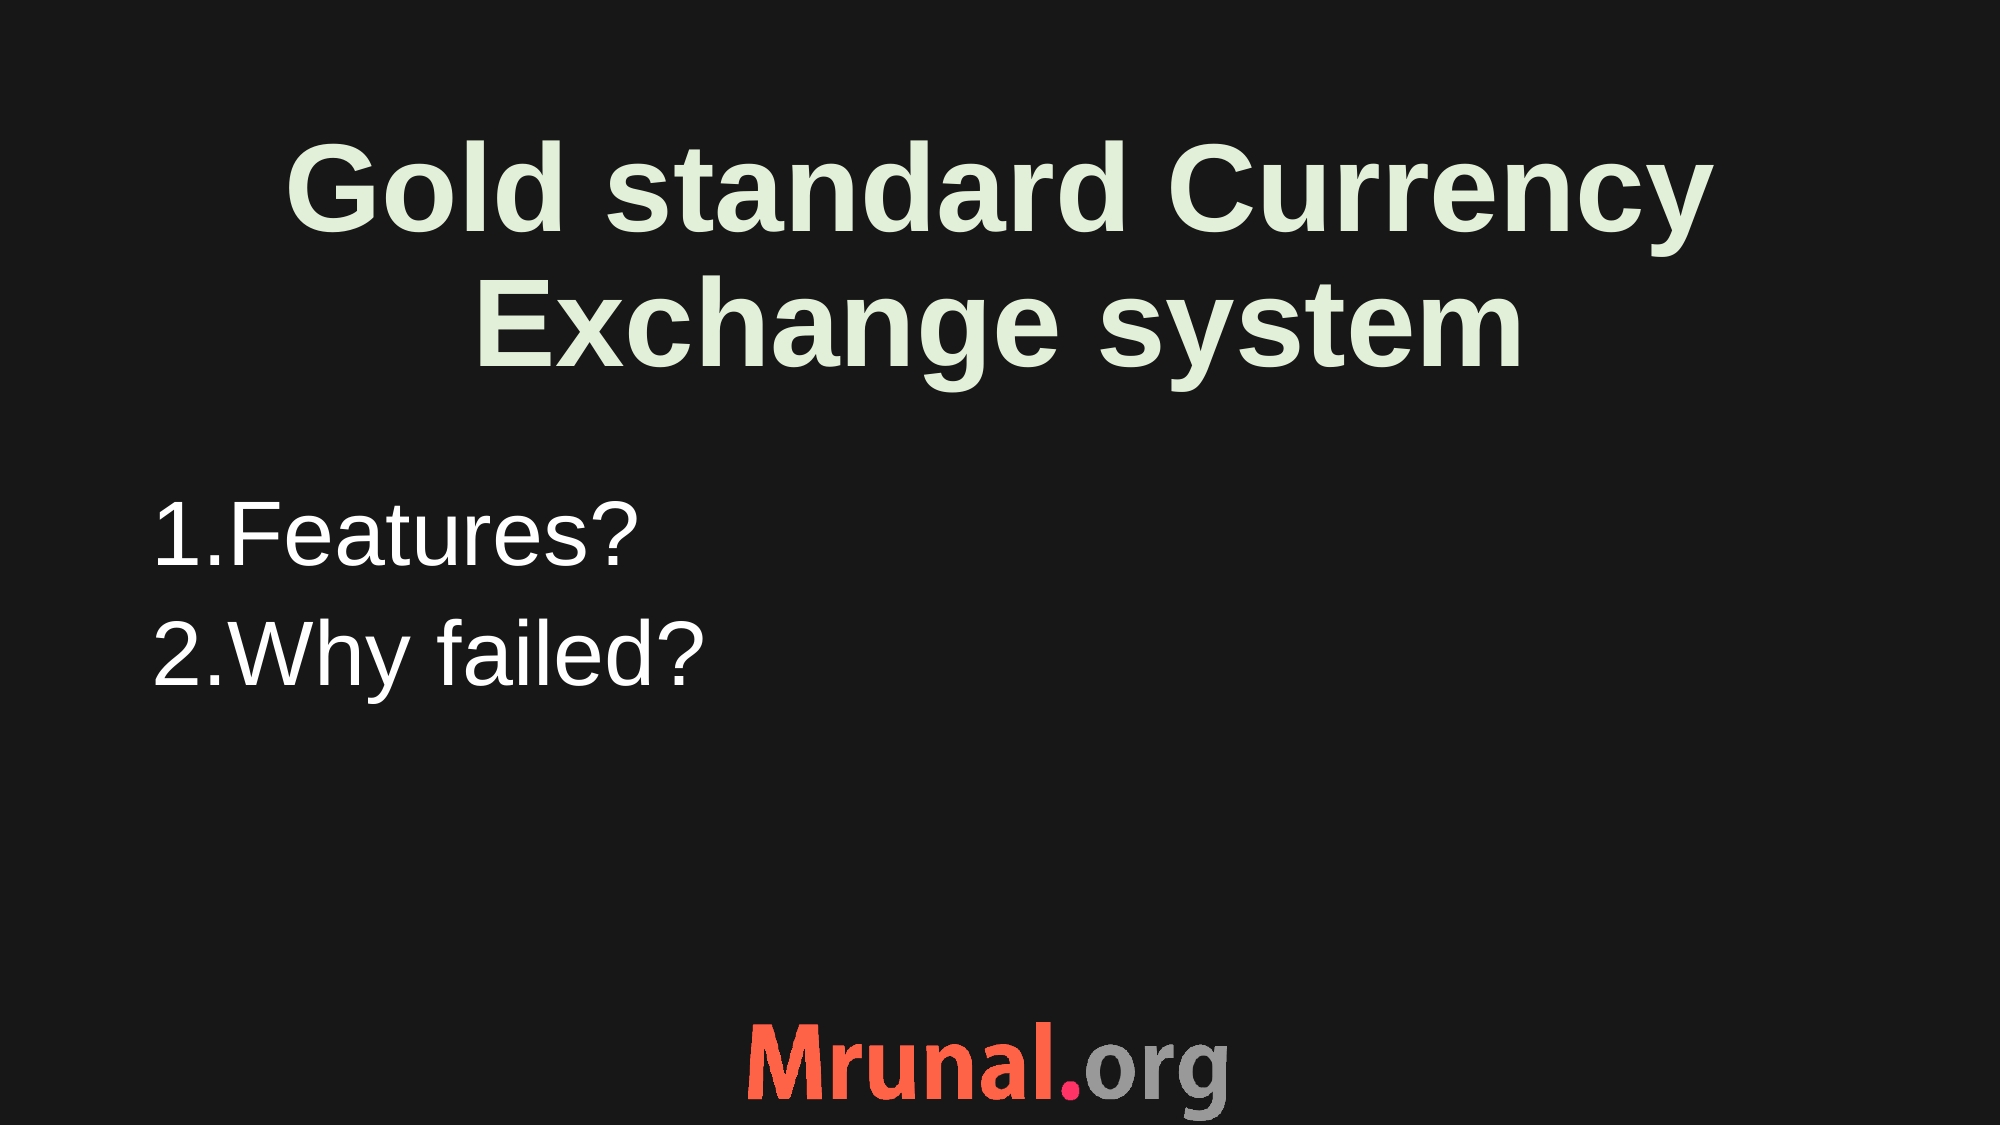

# Gold standard Currency Exchange system
Features?
Why failed?